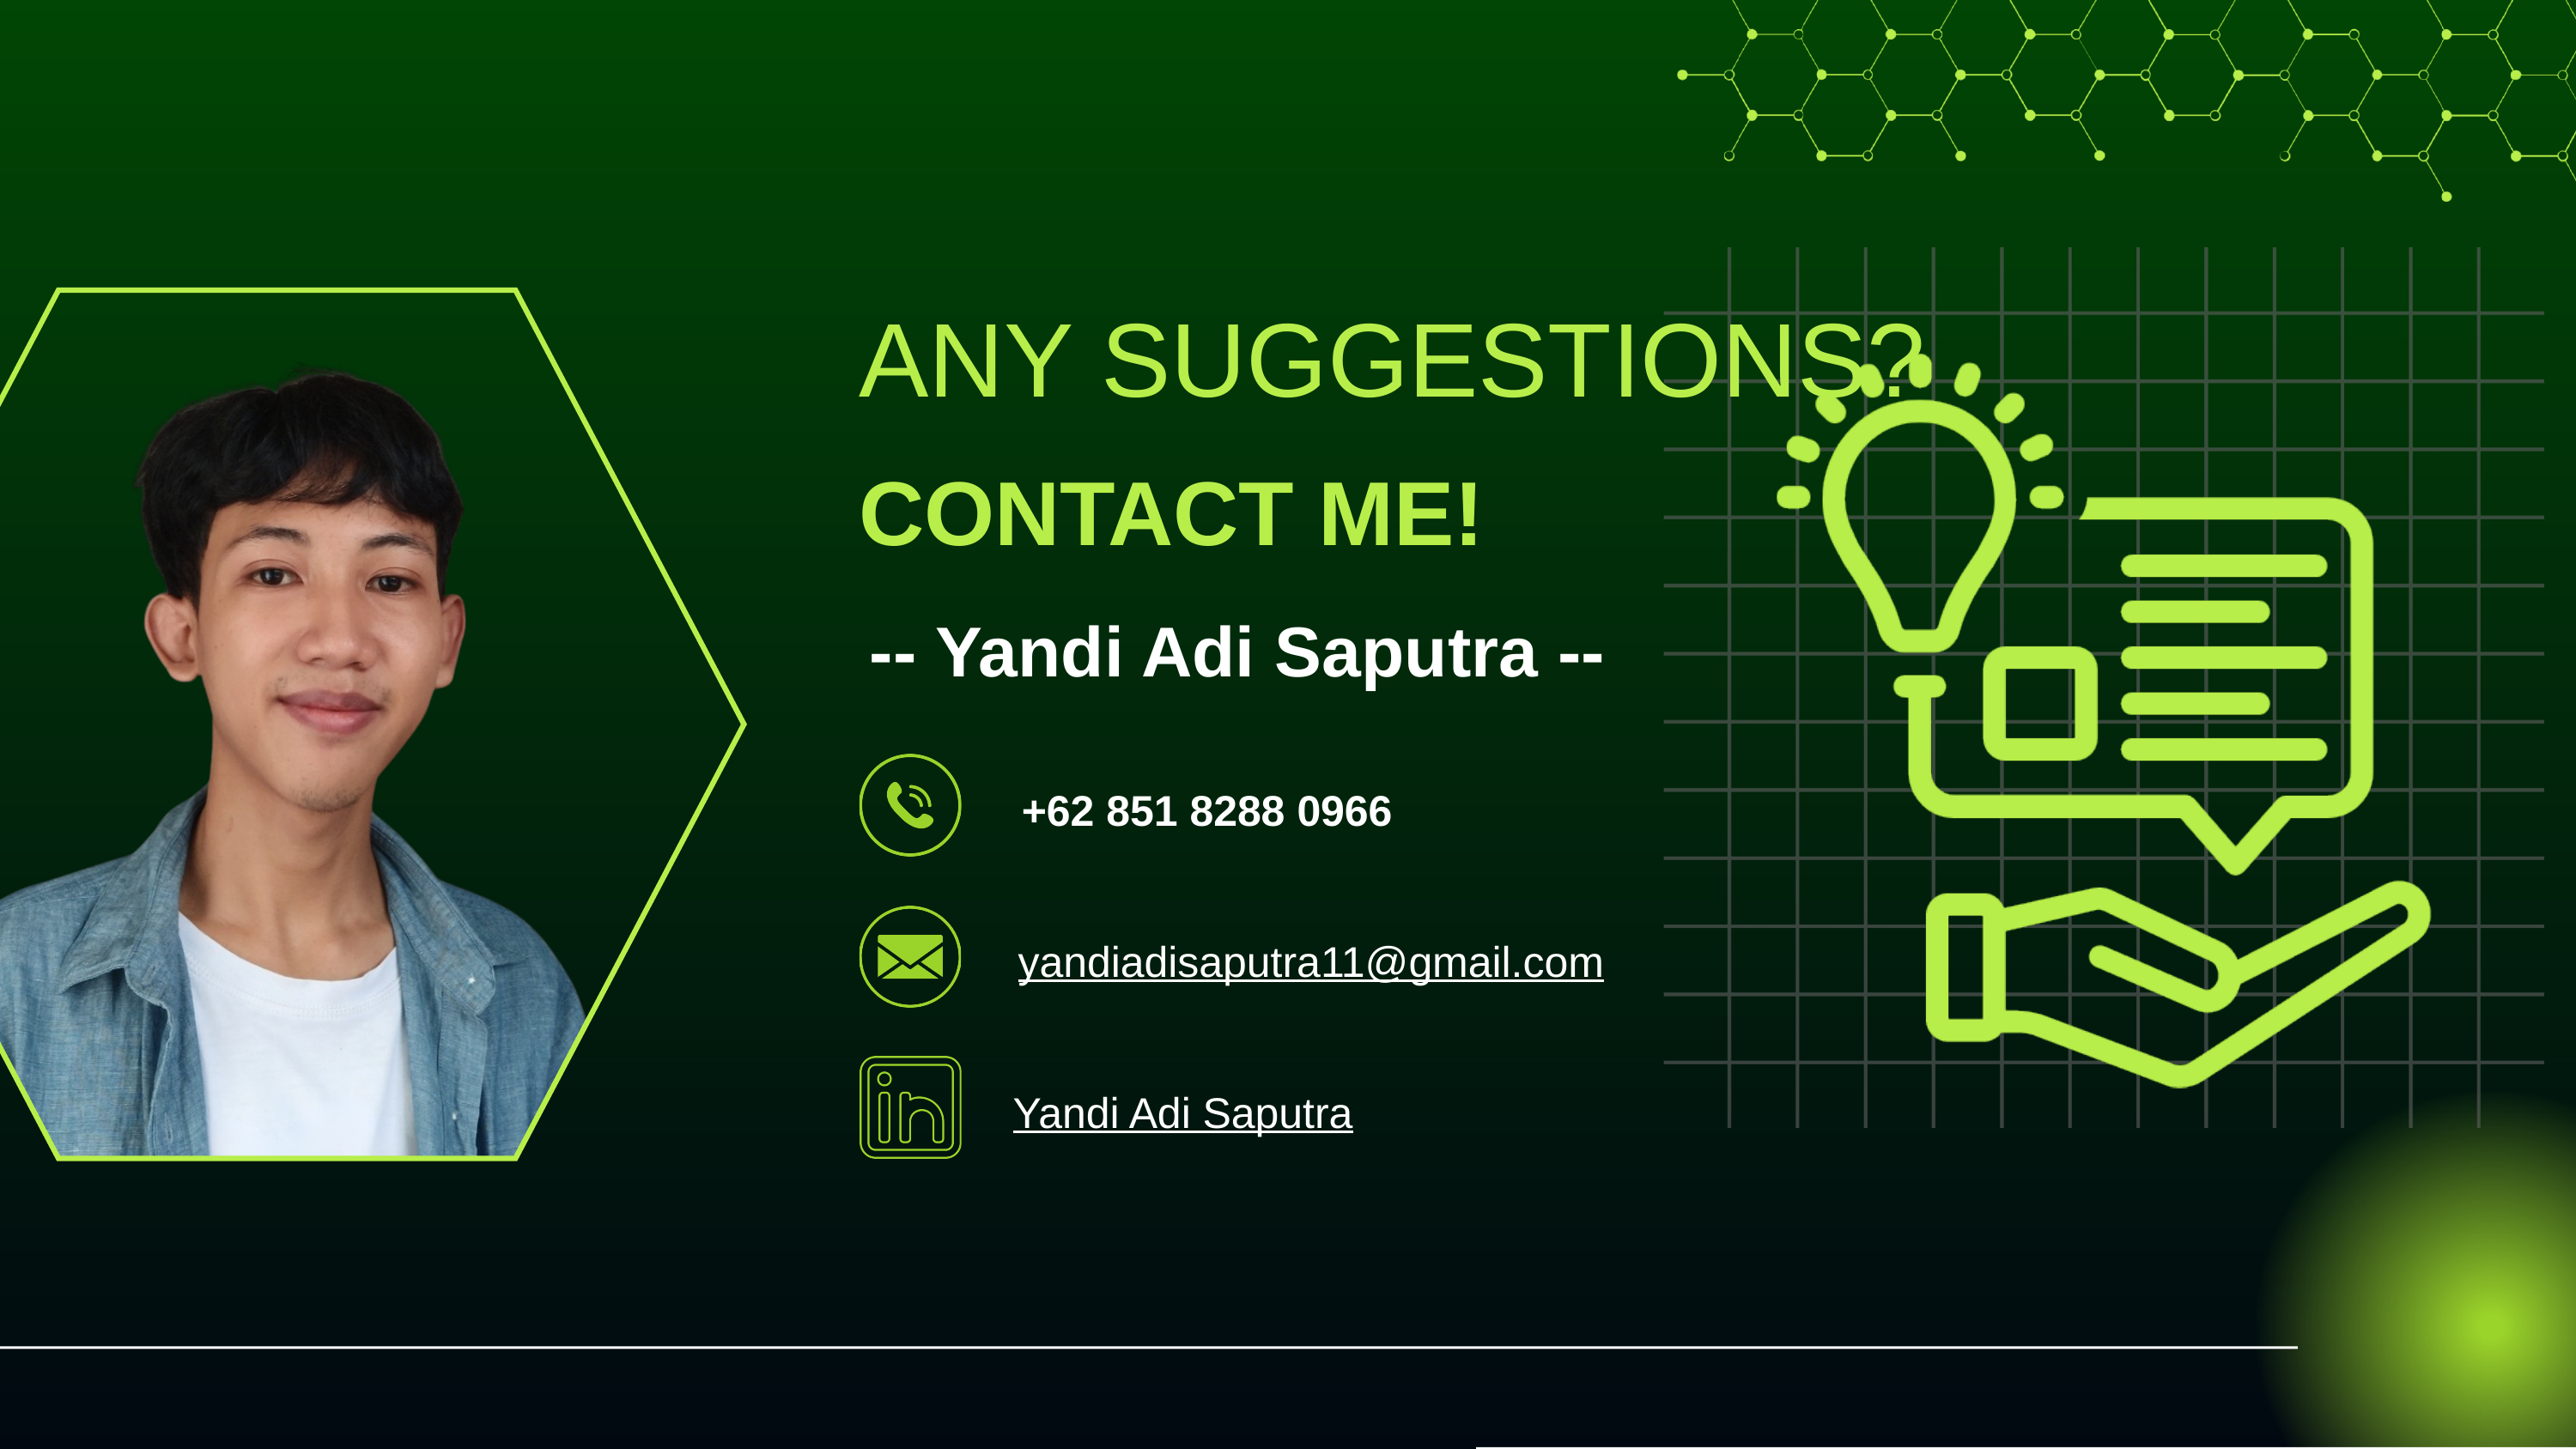

ANY SUGGESTIONS?

CONTACT ME!
-- Yandi Adi Saputra --

+62 851 8288 0966

yandiadisaputra11@gmail.com

Yandi Adi Saputra